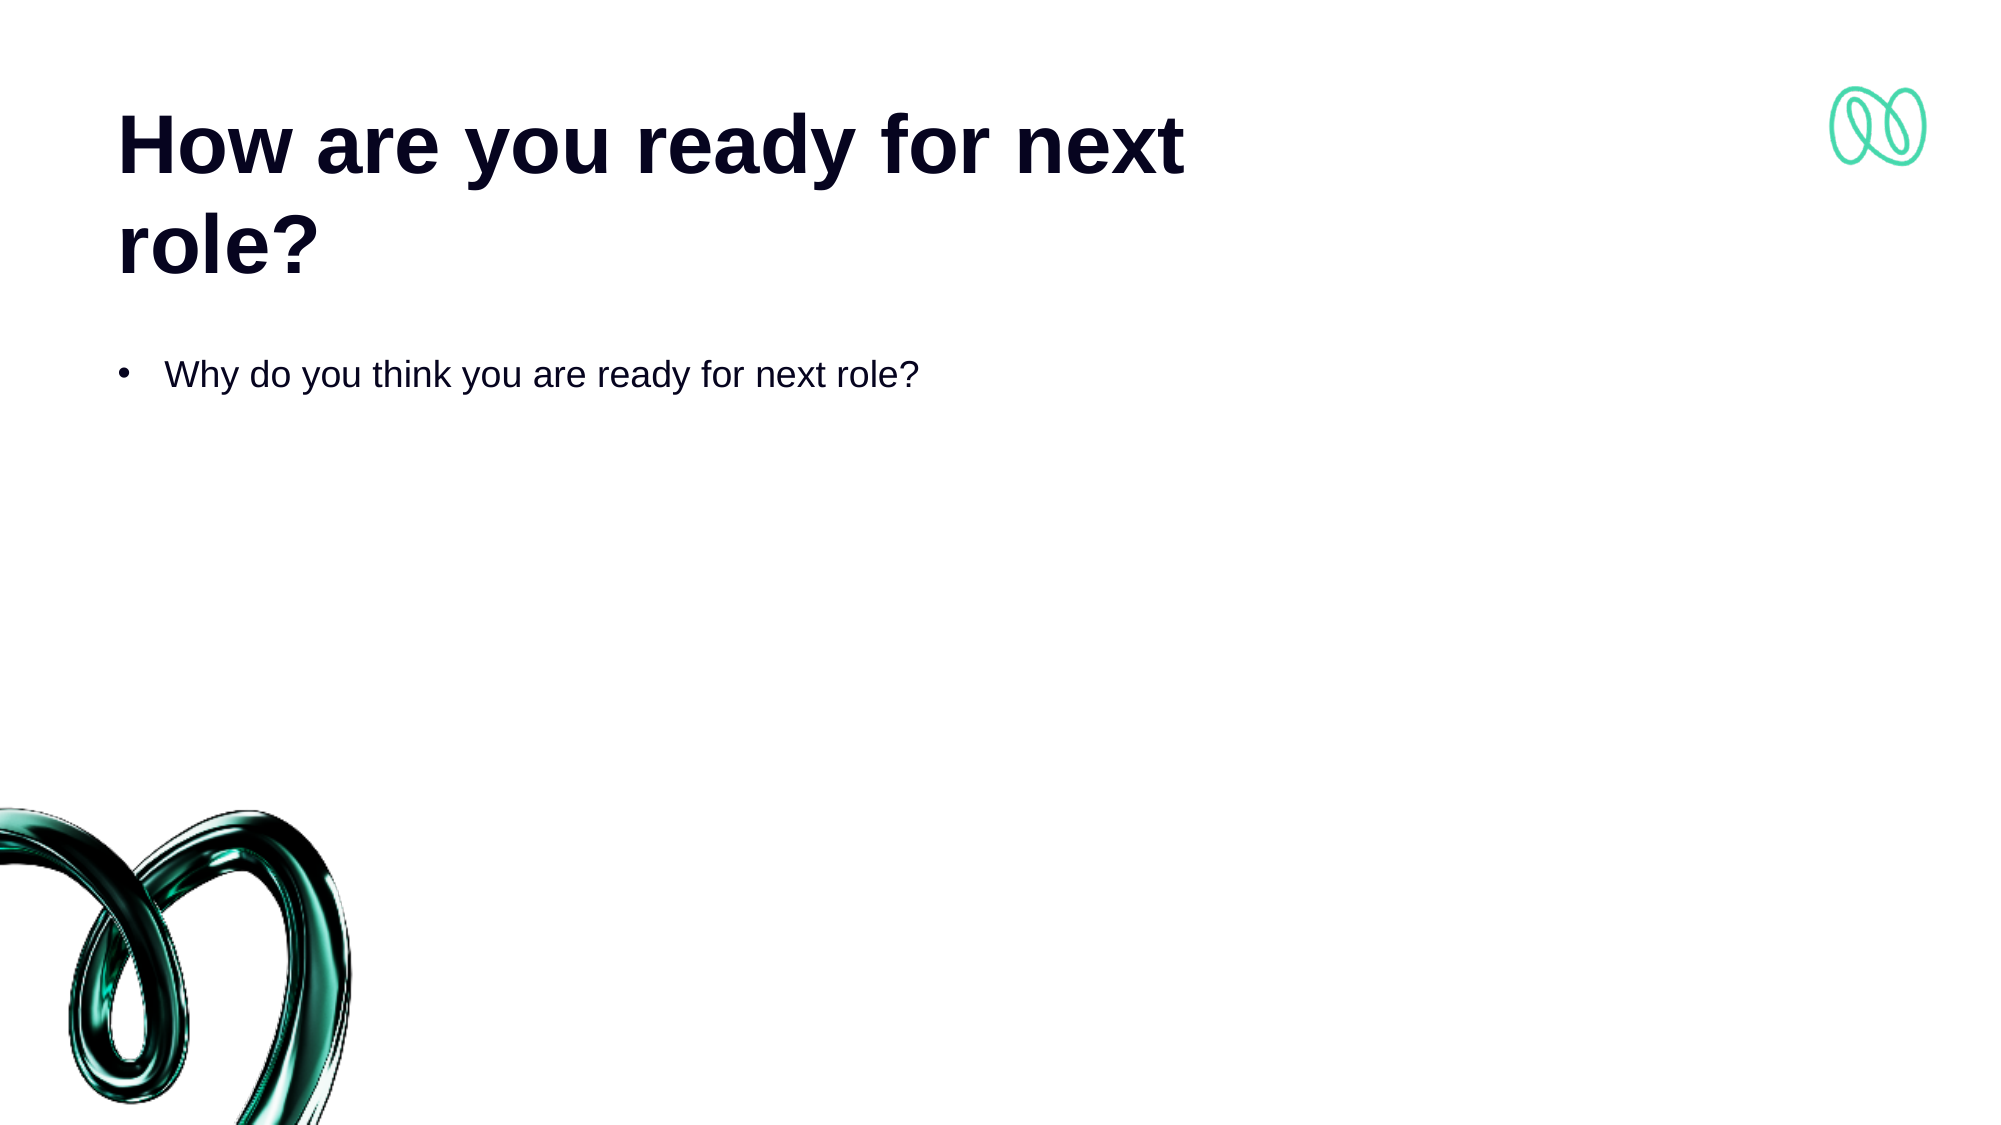

# How are you ready for next  role?
Why do you think you are ready for next role?